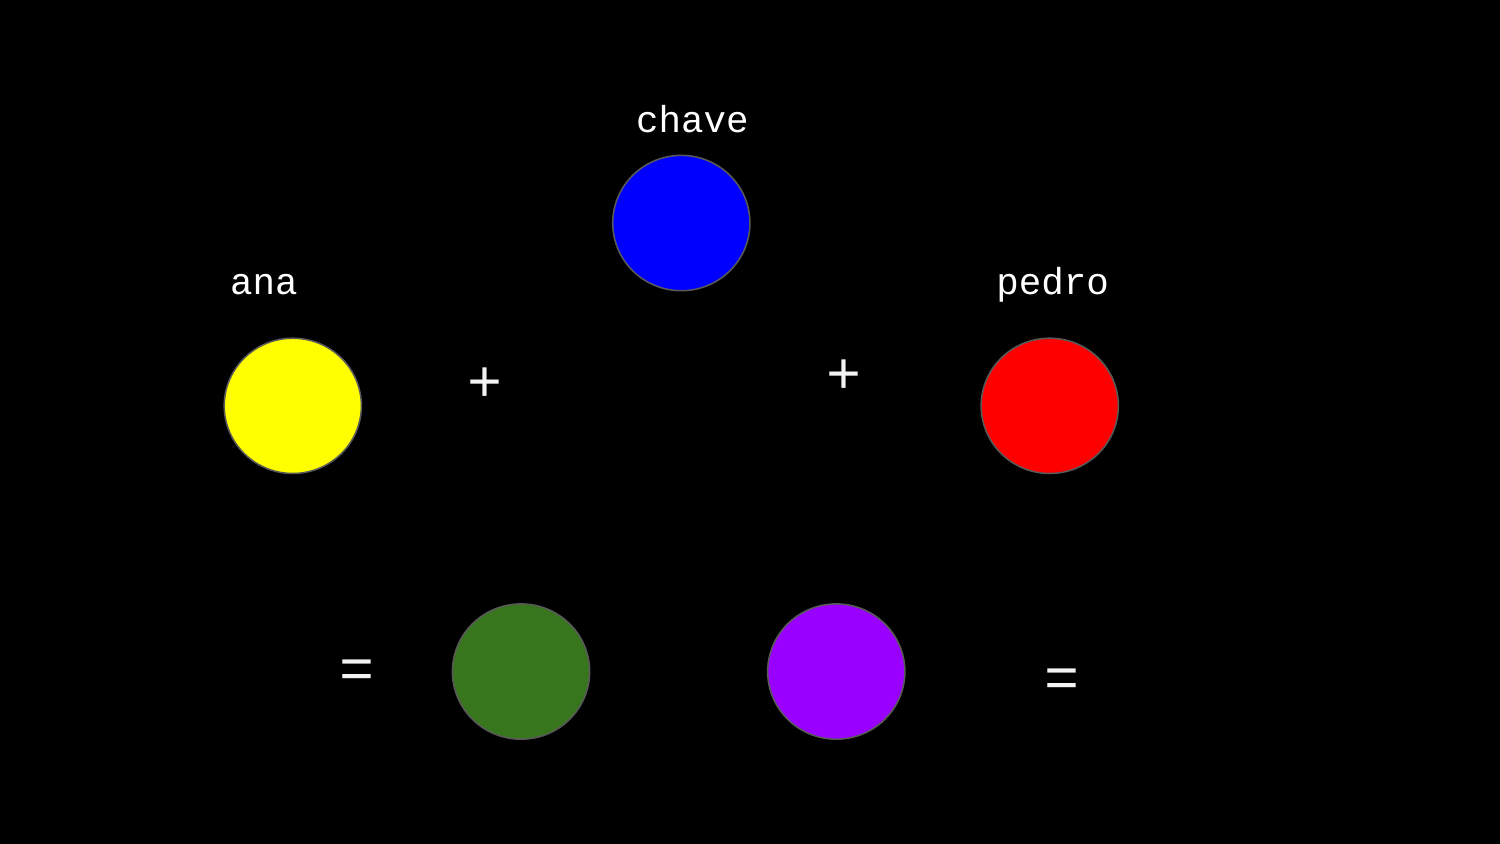

# pED
chave

ana
pedro
+
+

=
=